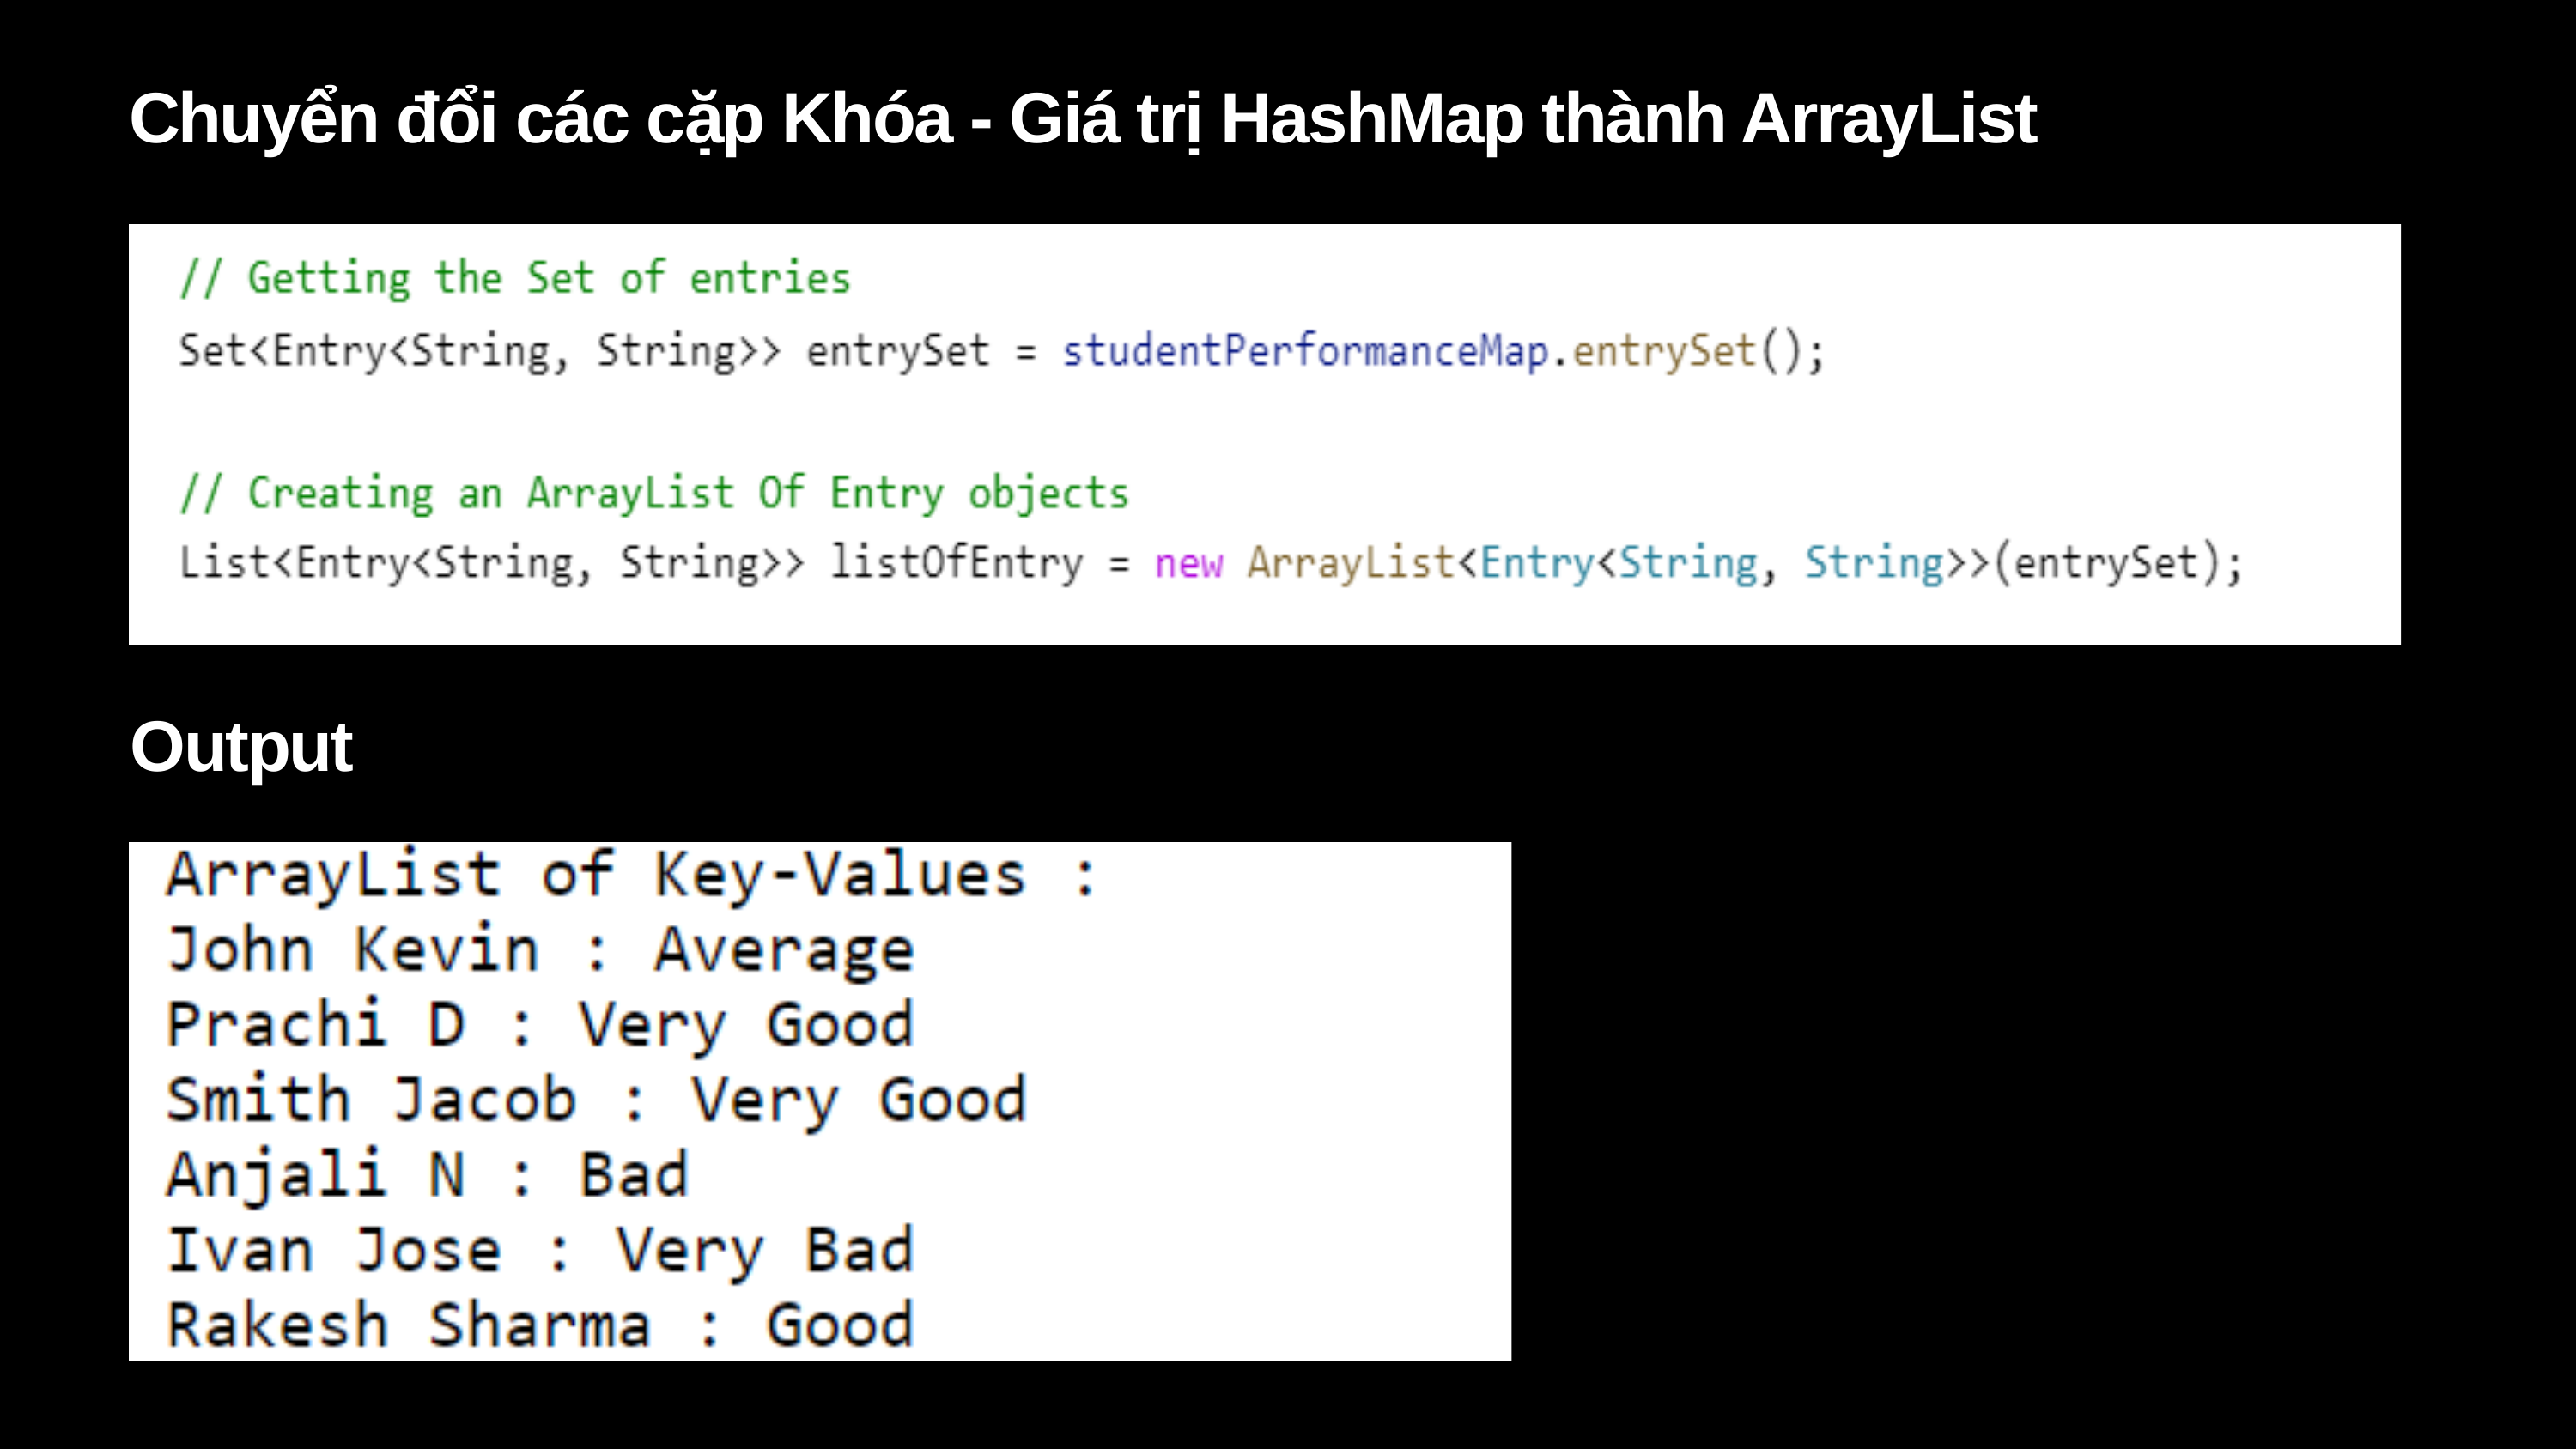

Chuyển đổi các cặp Khóa - Giá trị HashMap thành ArrayList

Output